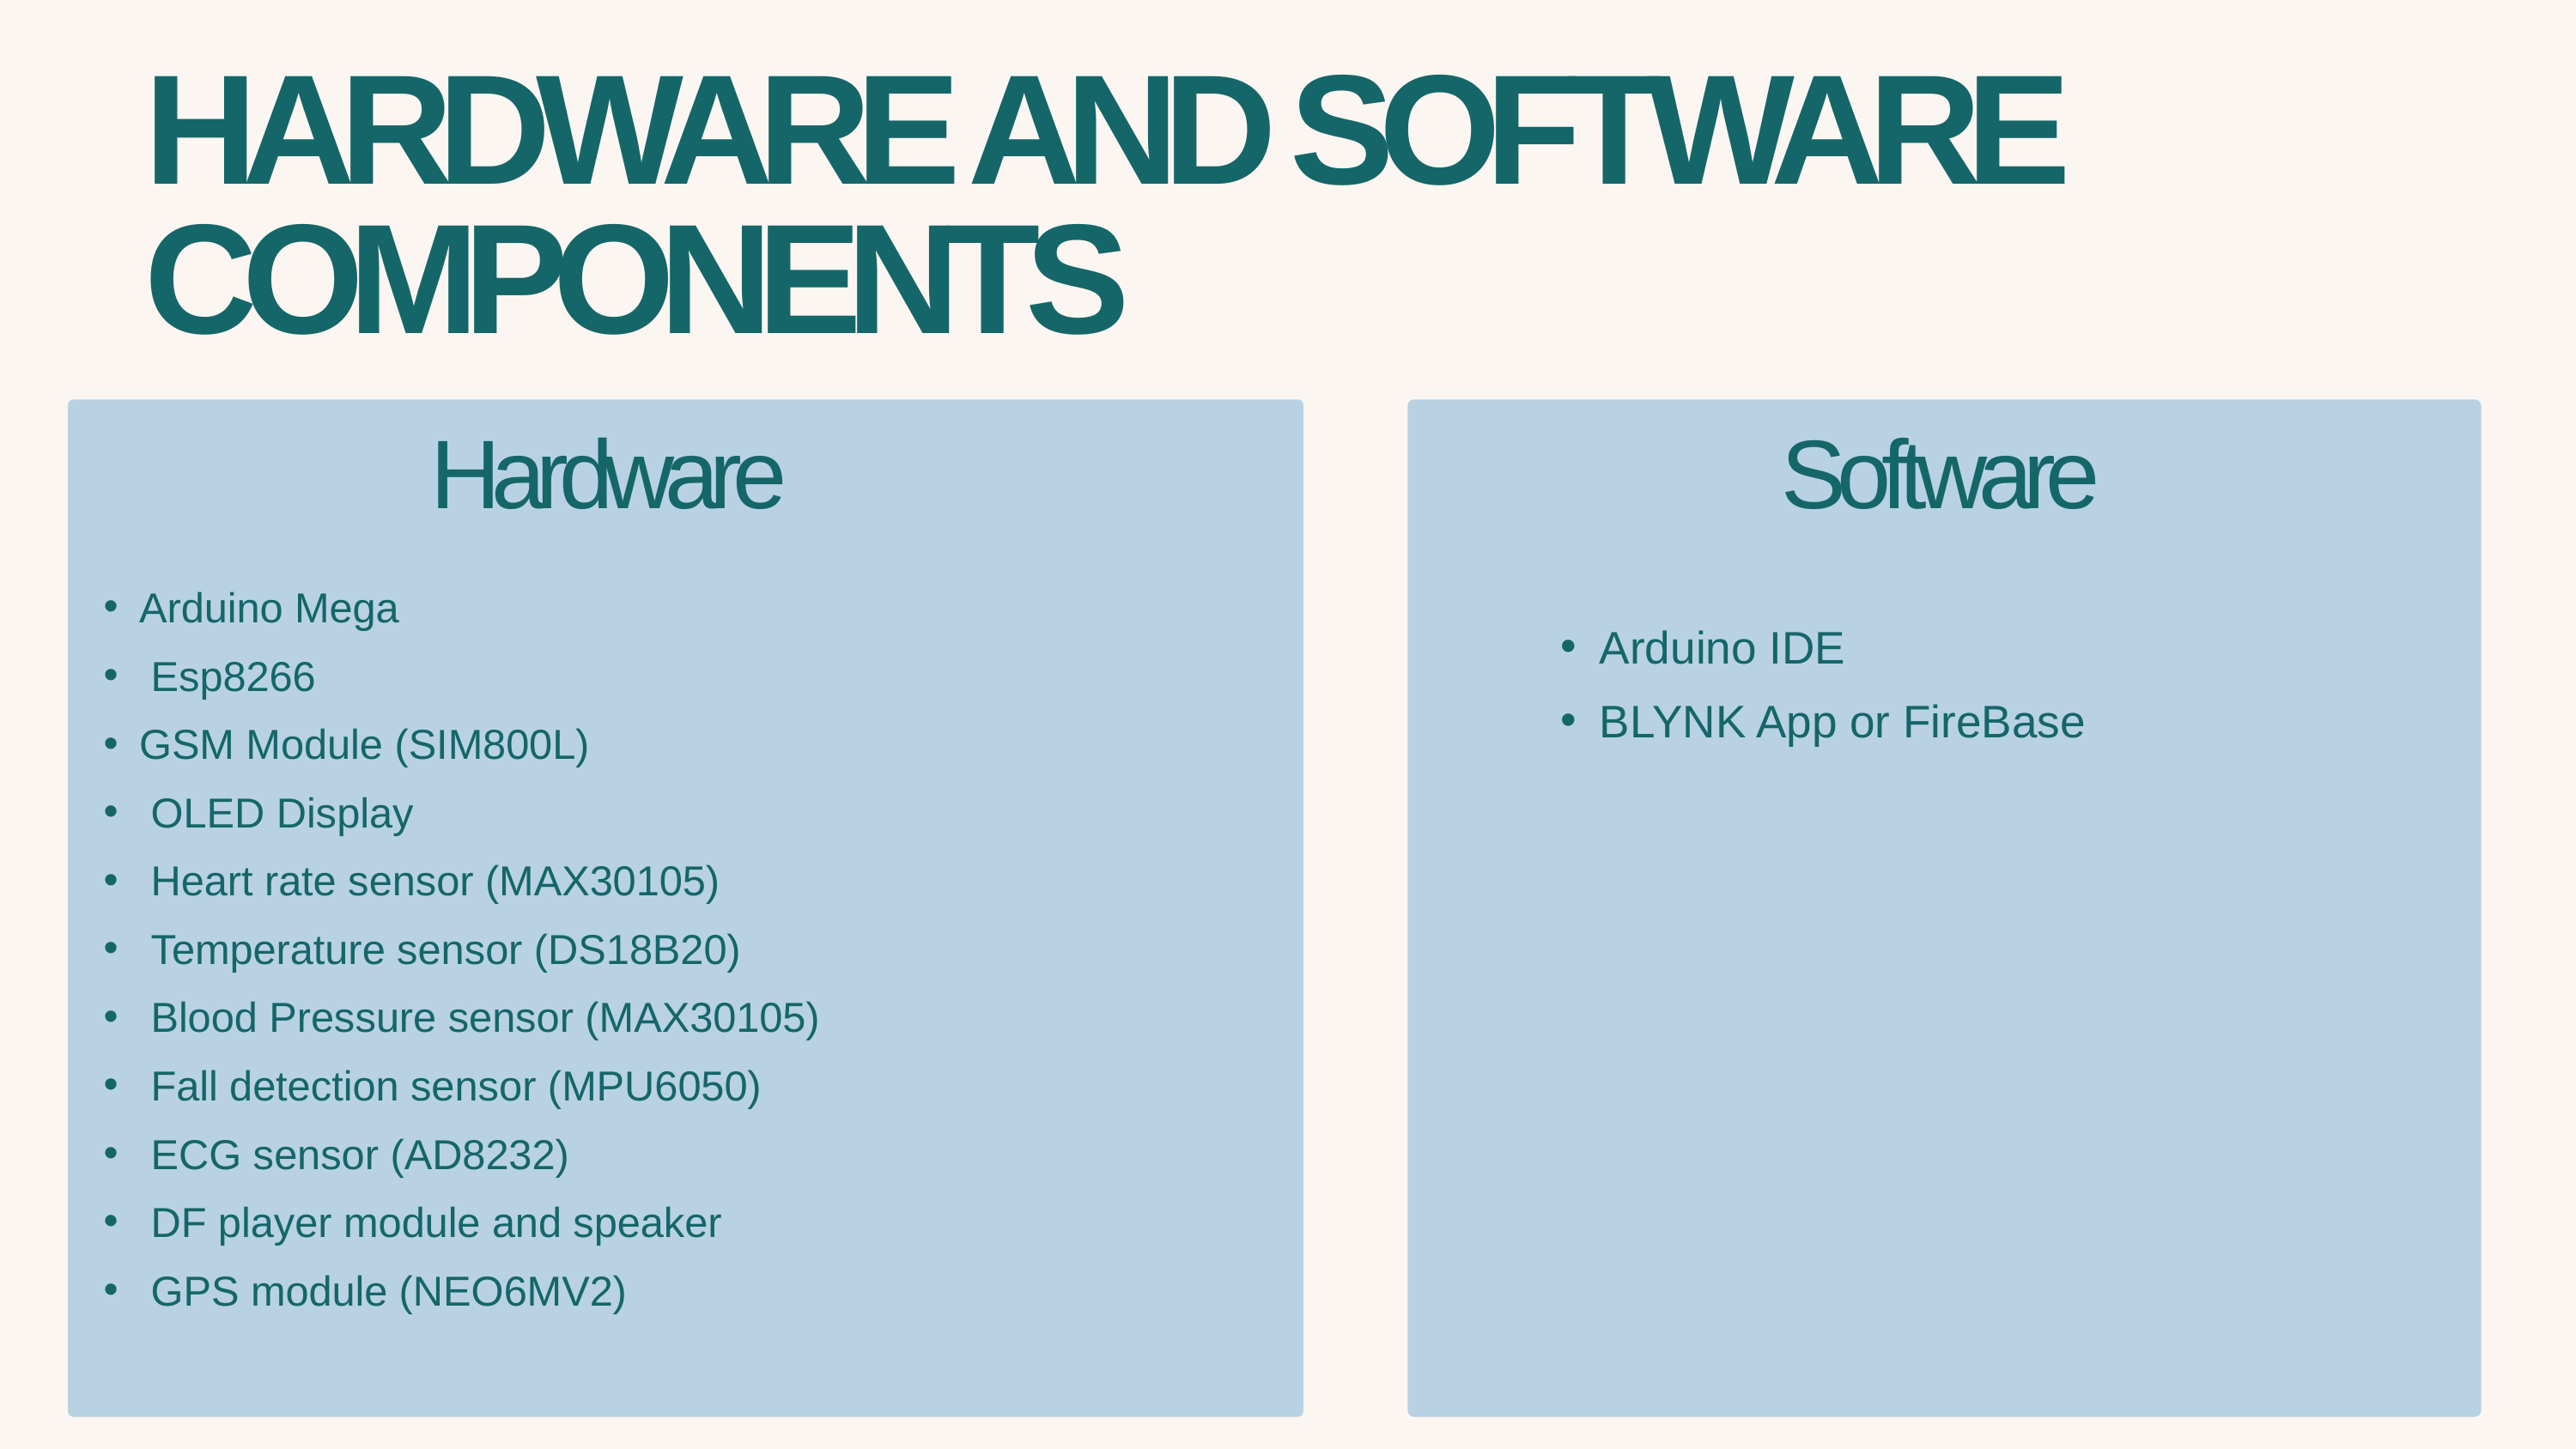

HARDWARE AND SOFTWARE COMPONENTS

Hardware
Software
Arduino Mega
 Esp8266
GSM Module (SIM800L)
 OLED Display
 Heart rate sensor (MAX30105)
 Temperature sensor (DS18B20)
 Blood Pressure sensor (MAX30105)
 Fall detection sensor (MPU6050)
 ECG sensor (AD8232)
 DF player module and speaker
 GPS module (NEO6MV2)

Arduino IDE
BLYNK App or FireBase